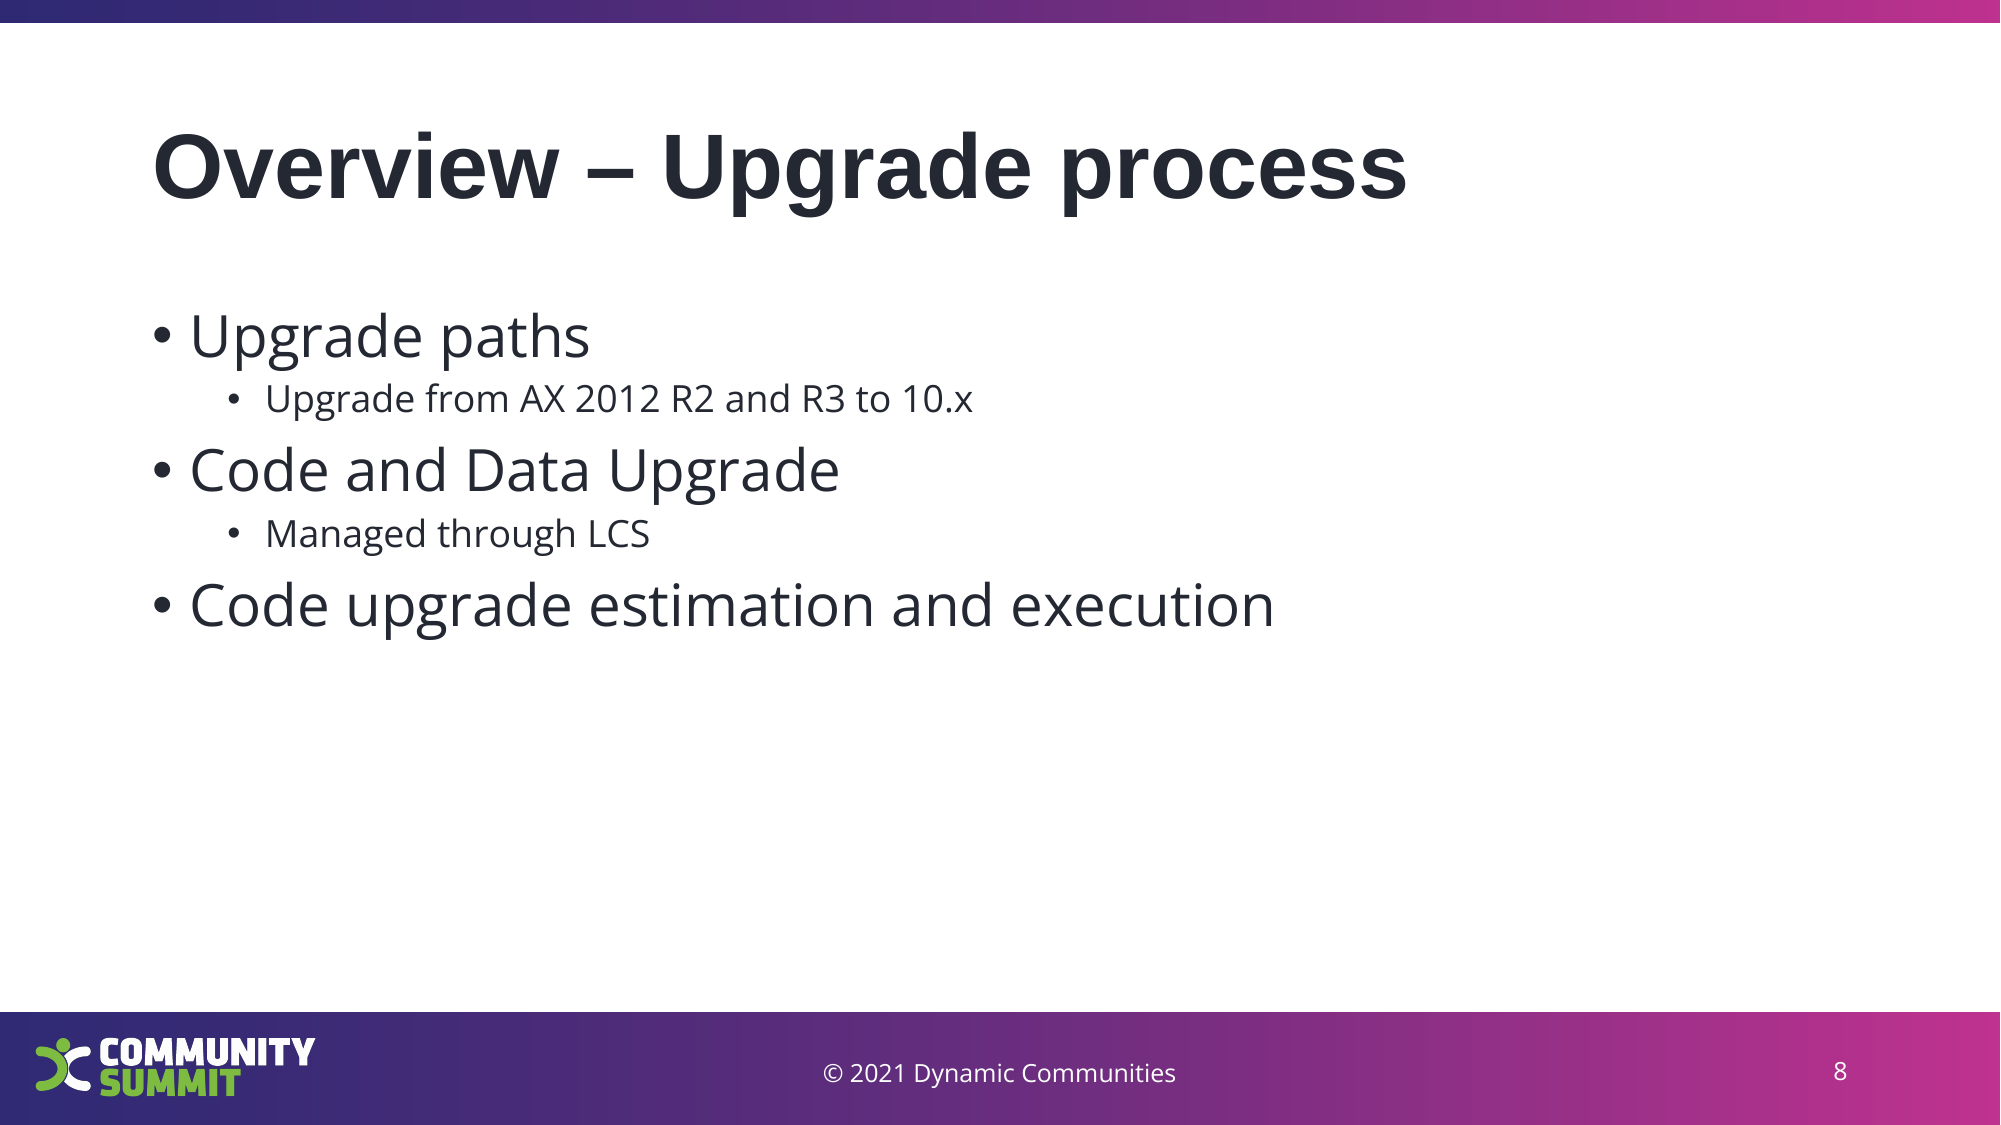

# Overview – Upgrade process

Upgrade paths
Upgrade from AX 2012 R2 and R3 to 10.x
Code and Data Upgrade
Managed through LCS
Code upgrade estimation and execution

© 2021 Dynamic Communities
8